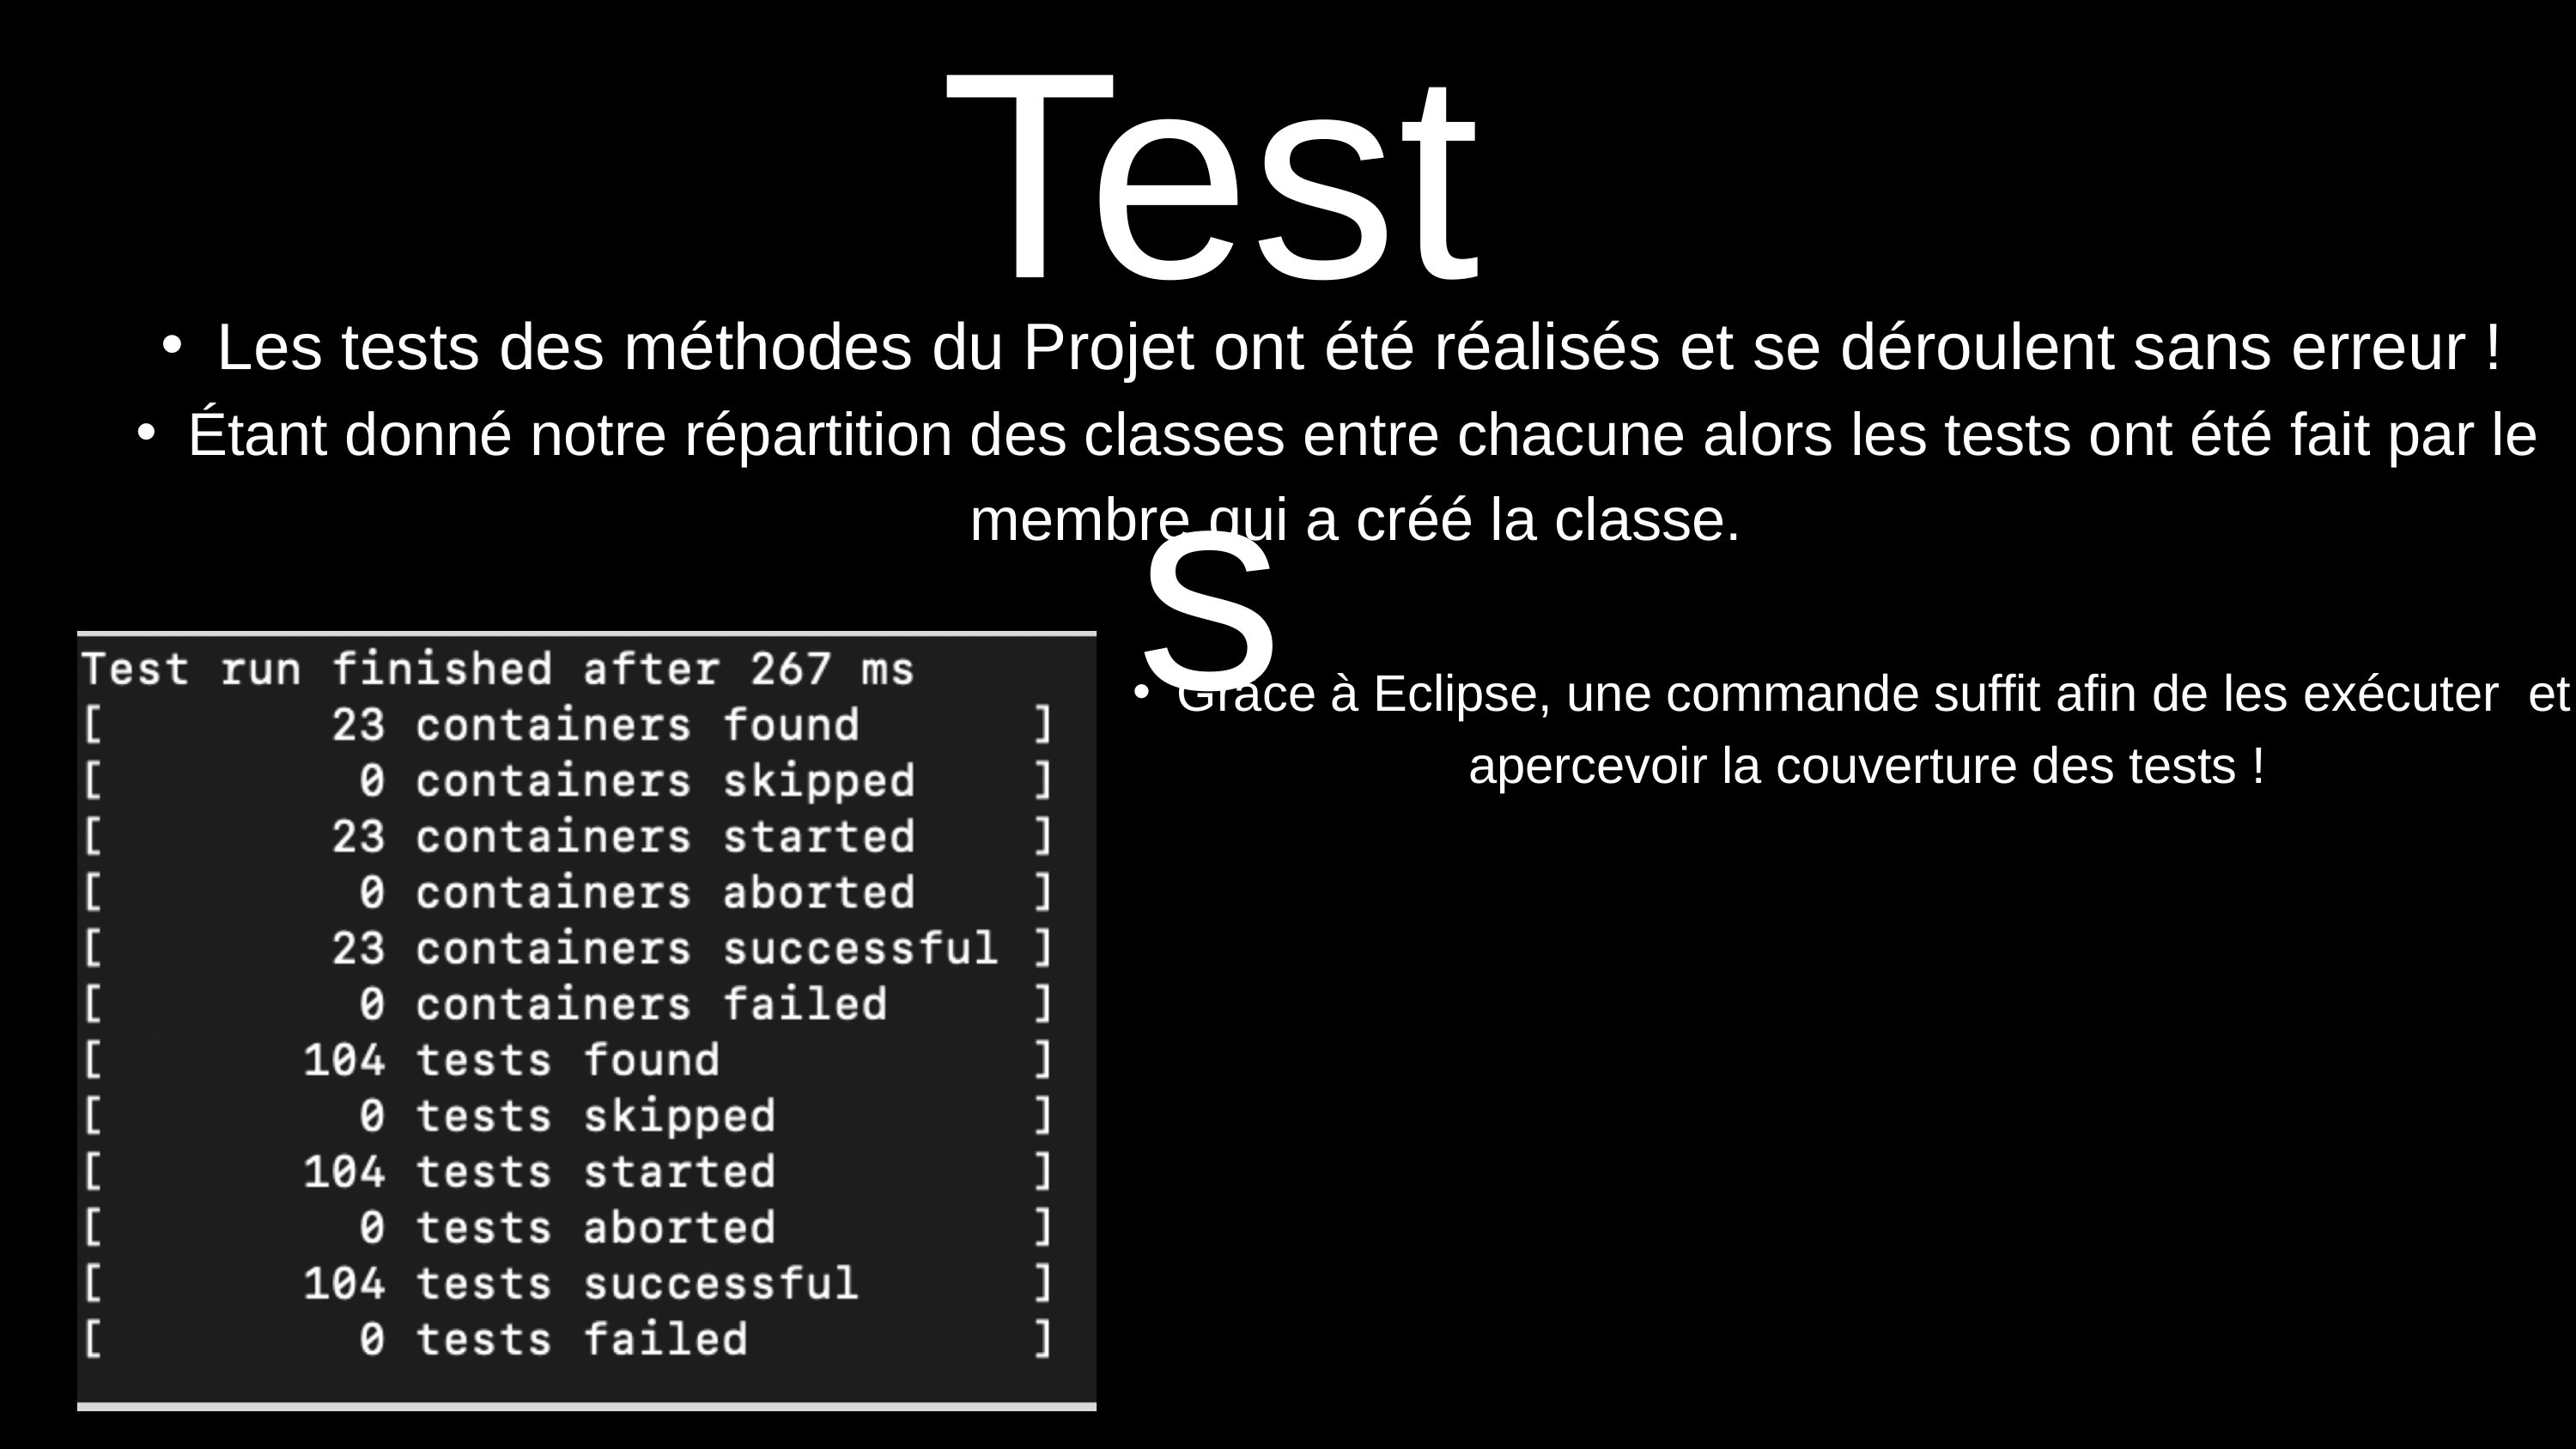

Tests
Les tests des méthodes du Projet ont été réalisés et se déroulent sans erreur !
Étant donné notre répartition des classes entre chacune alors les tests ont été fait par le membre qui a créé la classe.

Grâce à Eclipse, une commande suffit afin de les exécuter  et apercevoir la couverture des tests !